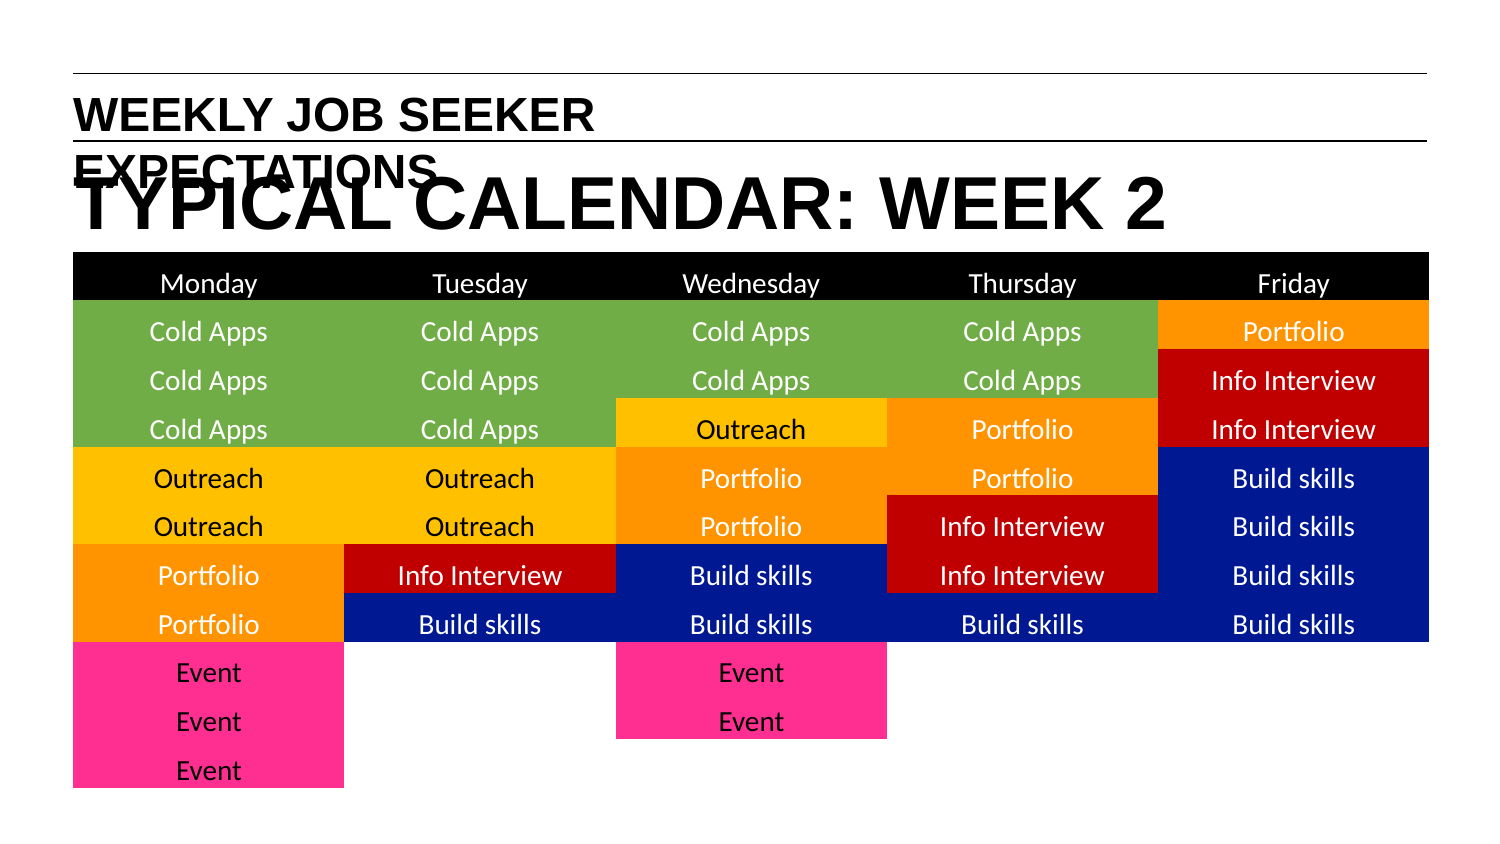

WEEKLY JOB SEEKER EXPECTATIONS
TYPICAL CALENDAR: WEEK 2

| Monday | Tuesday | Wednesday | Thursday | Friday |
| --- | --- | --- | --- | --- |
| Cold Apps | Cold Apps | Cold Apps | Cold Apps | Portfolio |
| Cold Apps | Cold Apps | Cold Apps | Cold Apps | Info Interview |
| Cold Apps | Cold Apps | Outreach | Portfolio | Info Interview |
| Outreach | Outreach | Portfolio | Portfolio | Build skills |
| Outreach | Outreach | Portfolio | Info Interview | Build skills |
| Portfolio | Info Interview | Build skills | Info Interview | Build skills |
| Portfolio | Build skills | Build skills | Build skills | Build skills |
| Event |  | Event |  |  |
| Event |  | Event |  |  |
| Event |  |  |  |  |